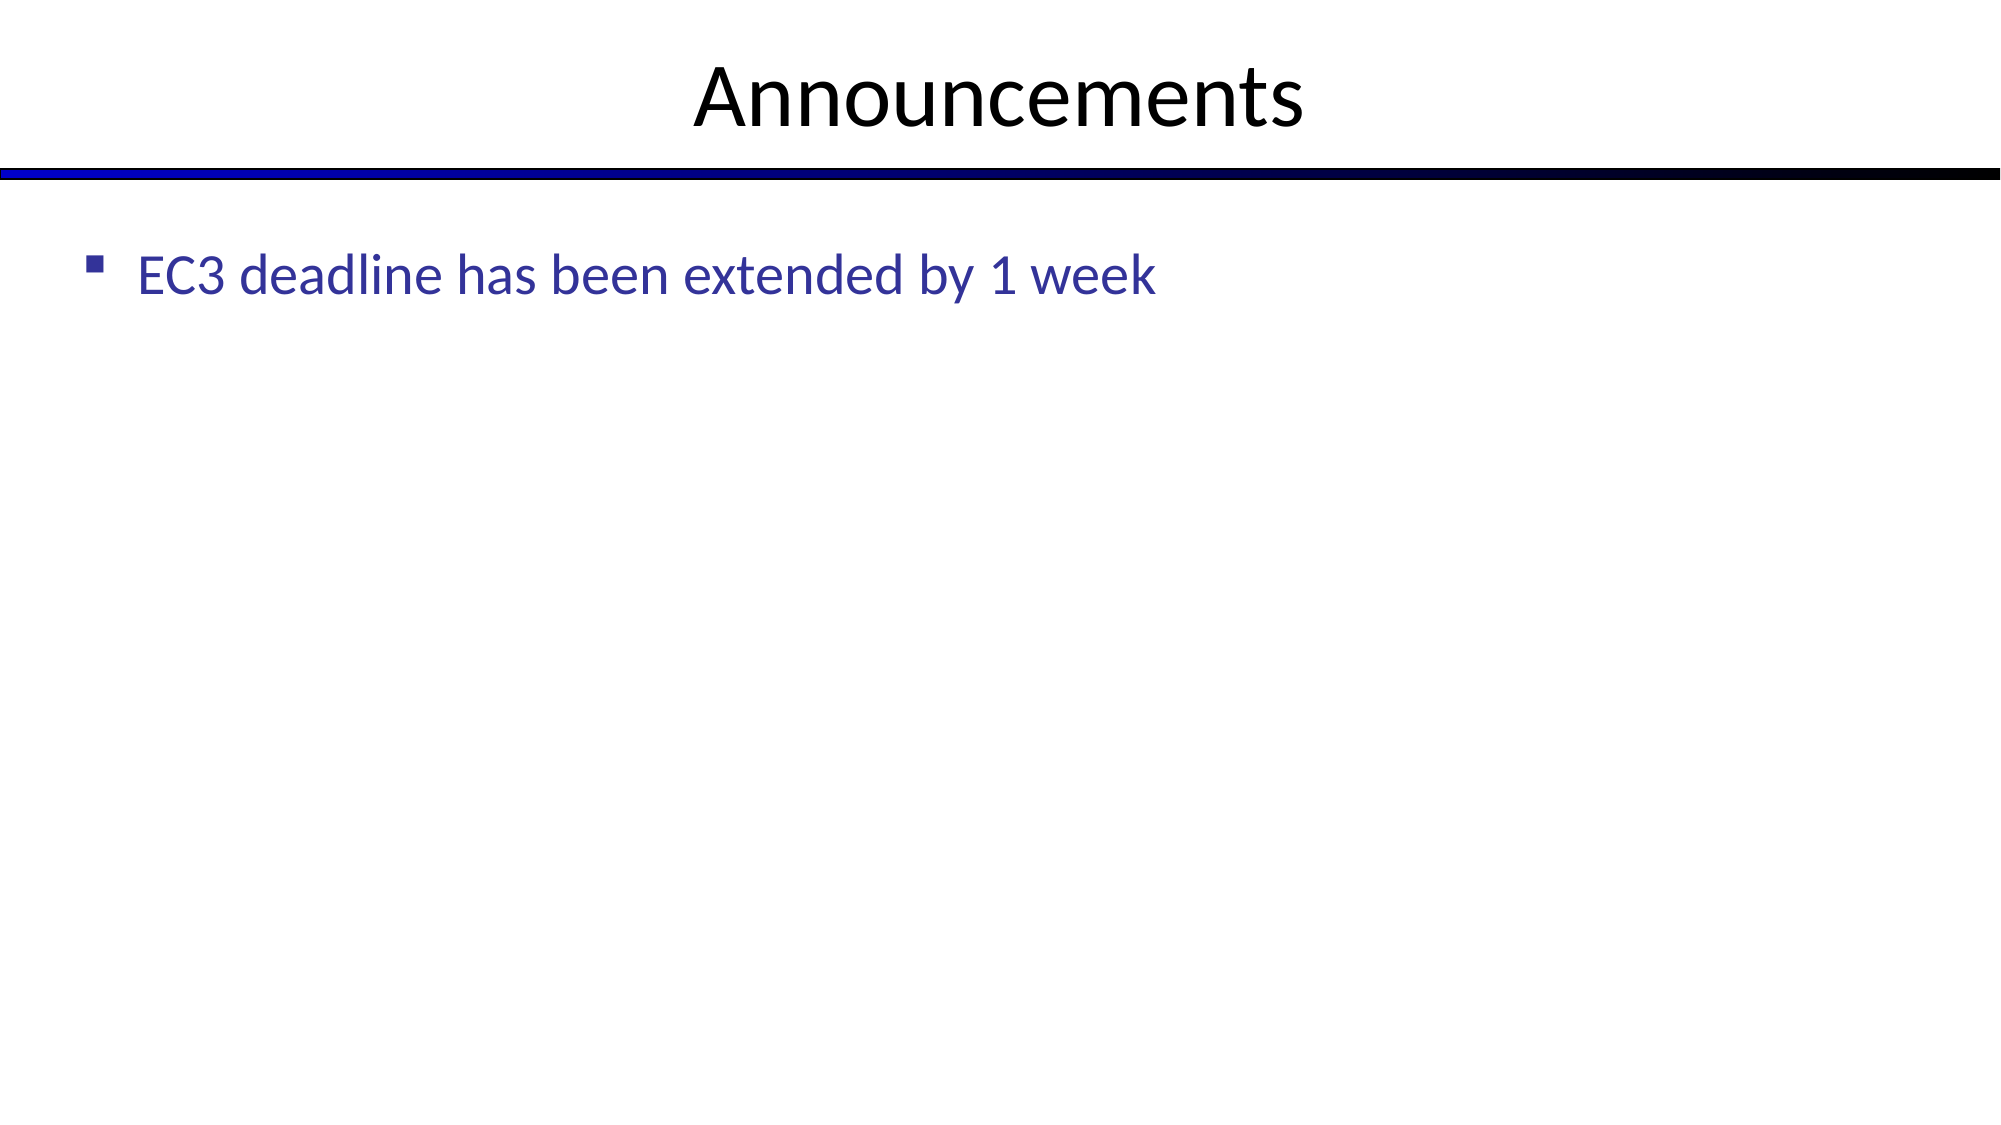

# Announcements
EC3 deadline has been extended by 1 week